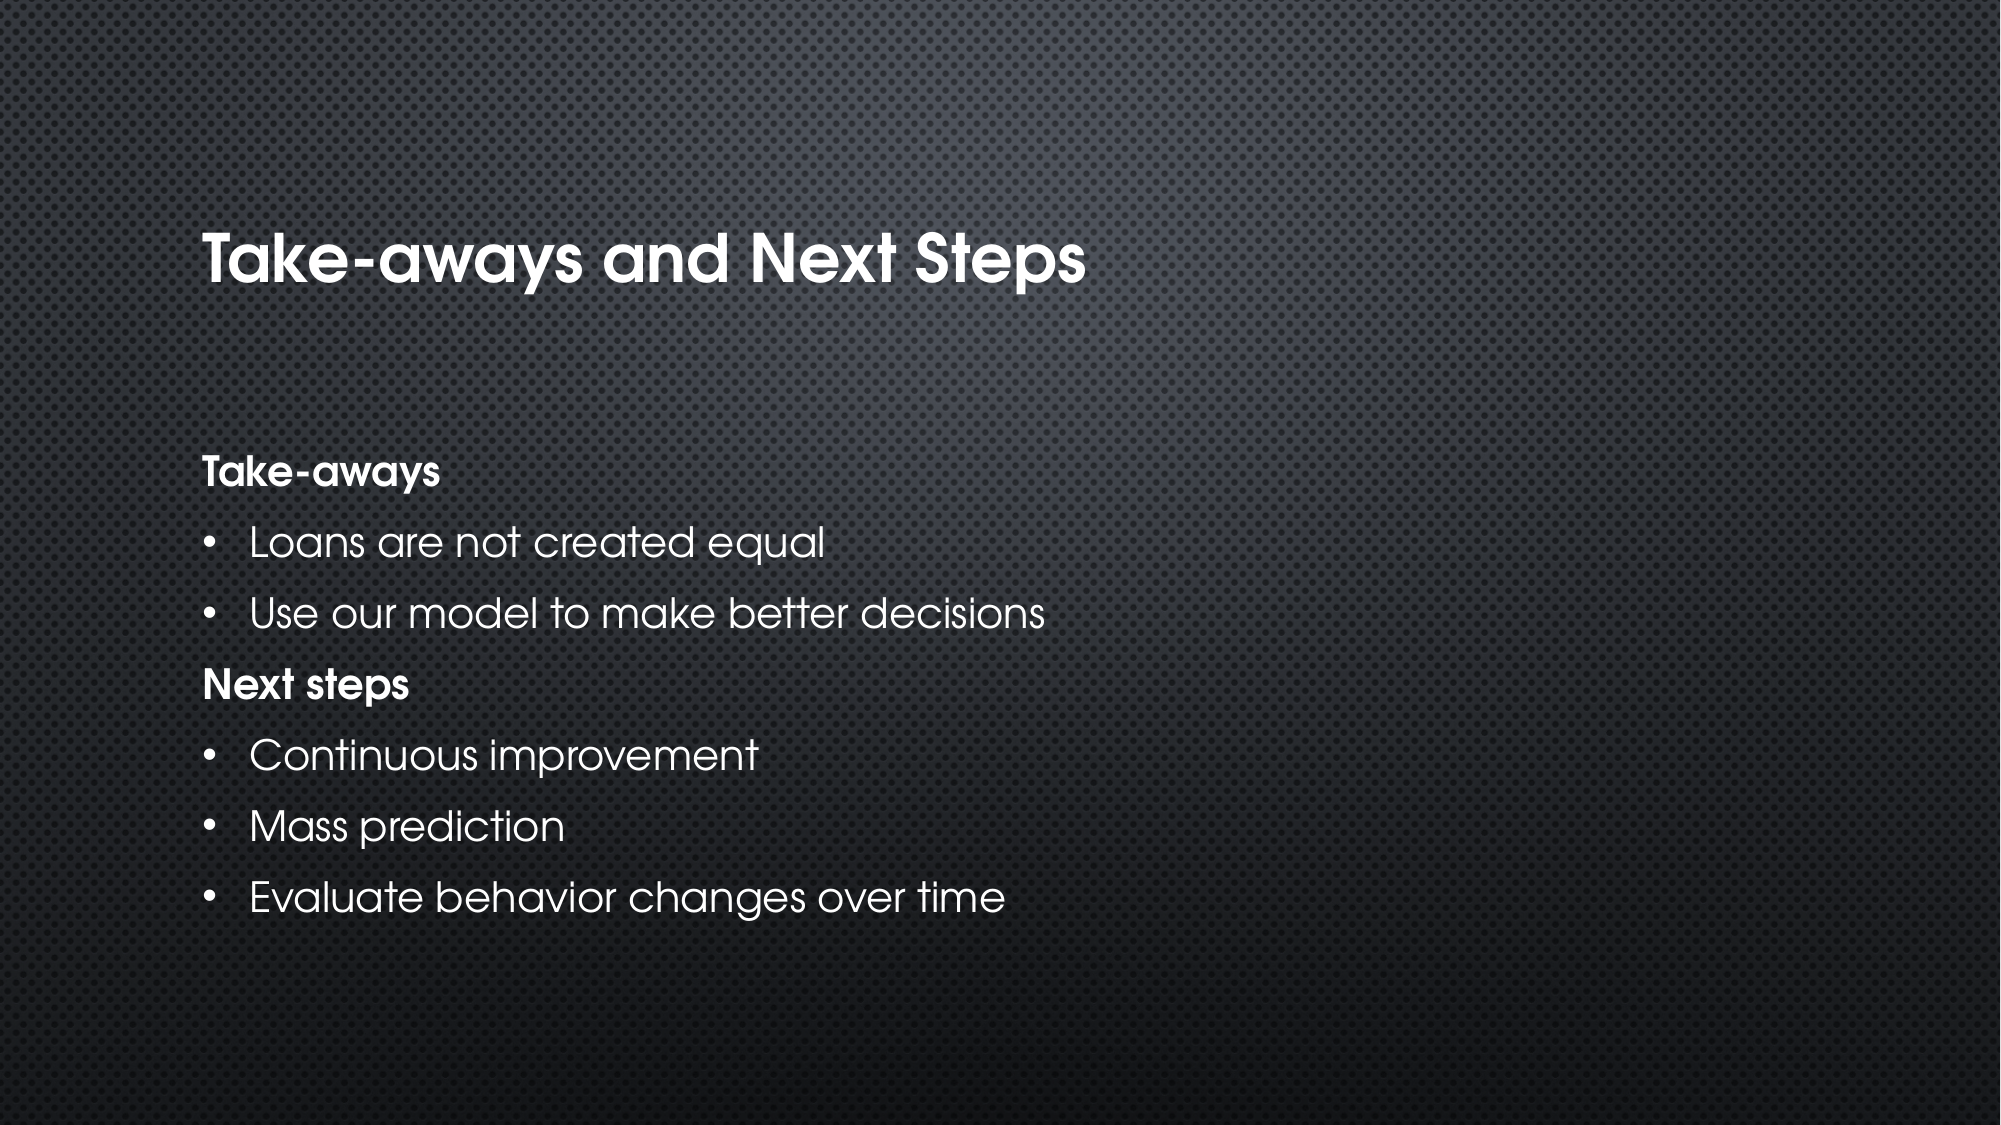

# Take-aways and Next Steps
Take-aways
Loans are not created equal
Use our model to make better decisions
Next steps
Continuous improvement
Mass prediction
Evaluate behavior changes over time